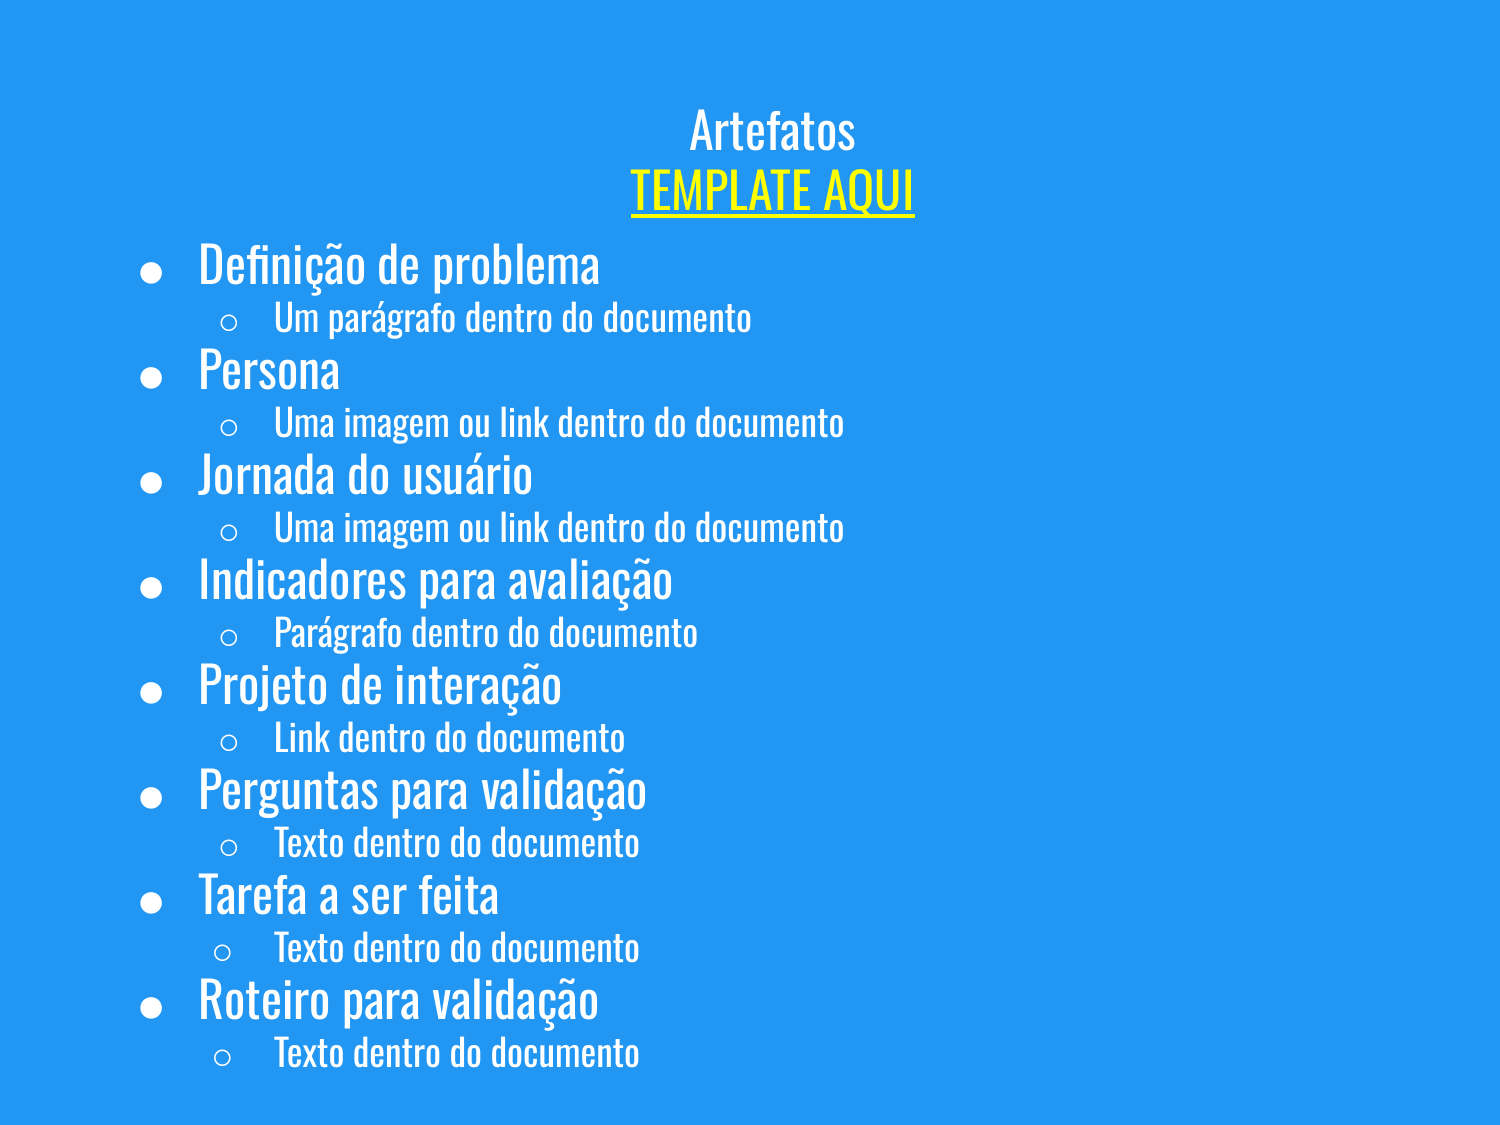

Artefatos
TEMPLATE AQUI
Definição de problema
Um parágrafo dentro do documento
Persona
Uma imagem ou link dentro do documento
Jornada do usuário
Uma imagem ou link dentro do documento
Indicadores para avaliação
Parágrafo dentro do documento
Projeto de interação
Link dentro do documento
Perguntas para validação
Texto dentro do documento
Tarefa a ser feita
Texto dentro do documento
Roteiro para validação
Texto dentro do documento